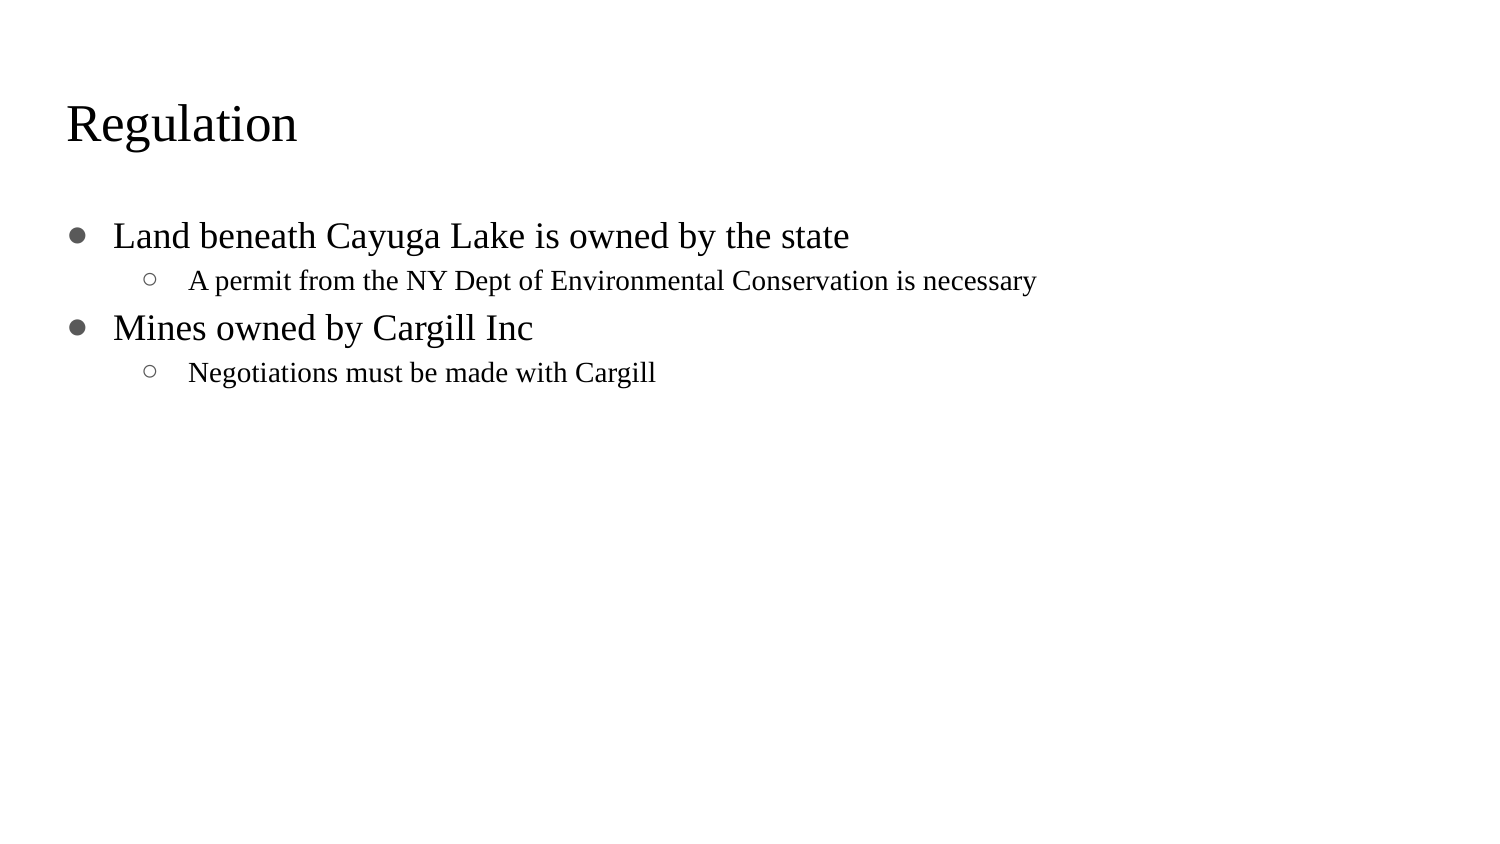

# Regulation
Land beneath Cayuga Lake is owned by the state
A permit from the NY Dept of Environmental Conservation is necessary
Mines owned by Cargill Inc
Negotiations must be made with Cargill